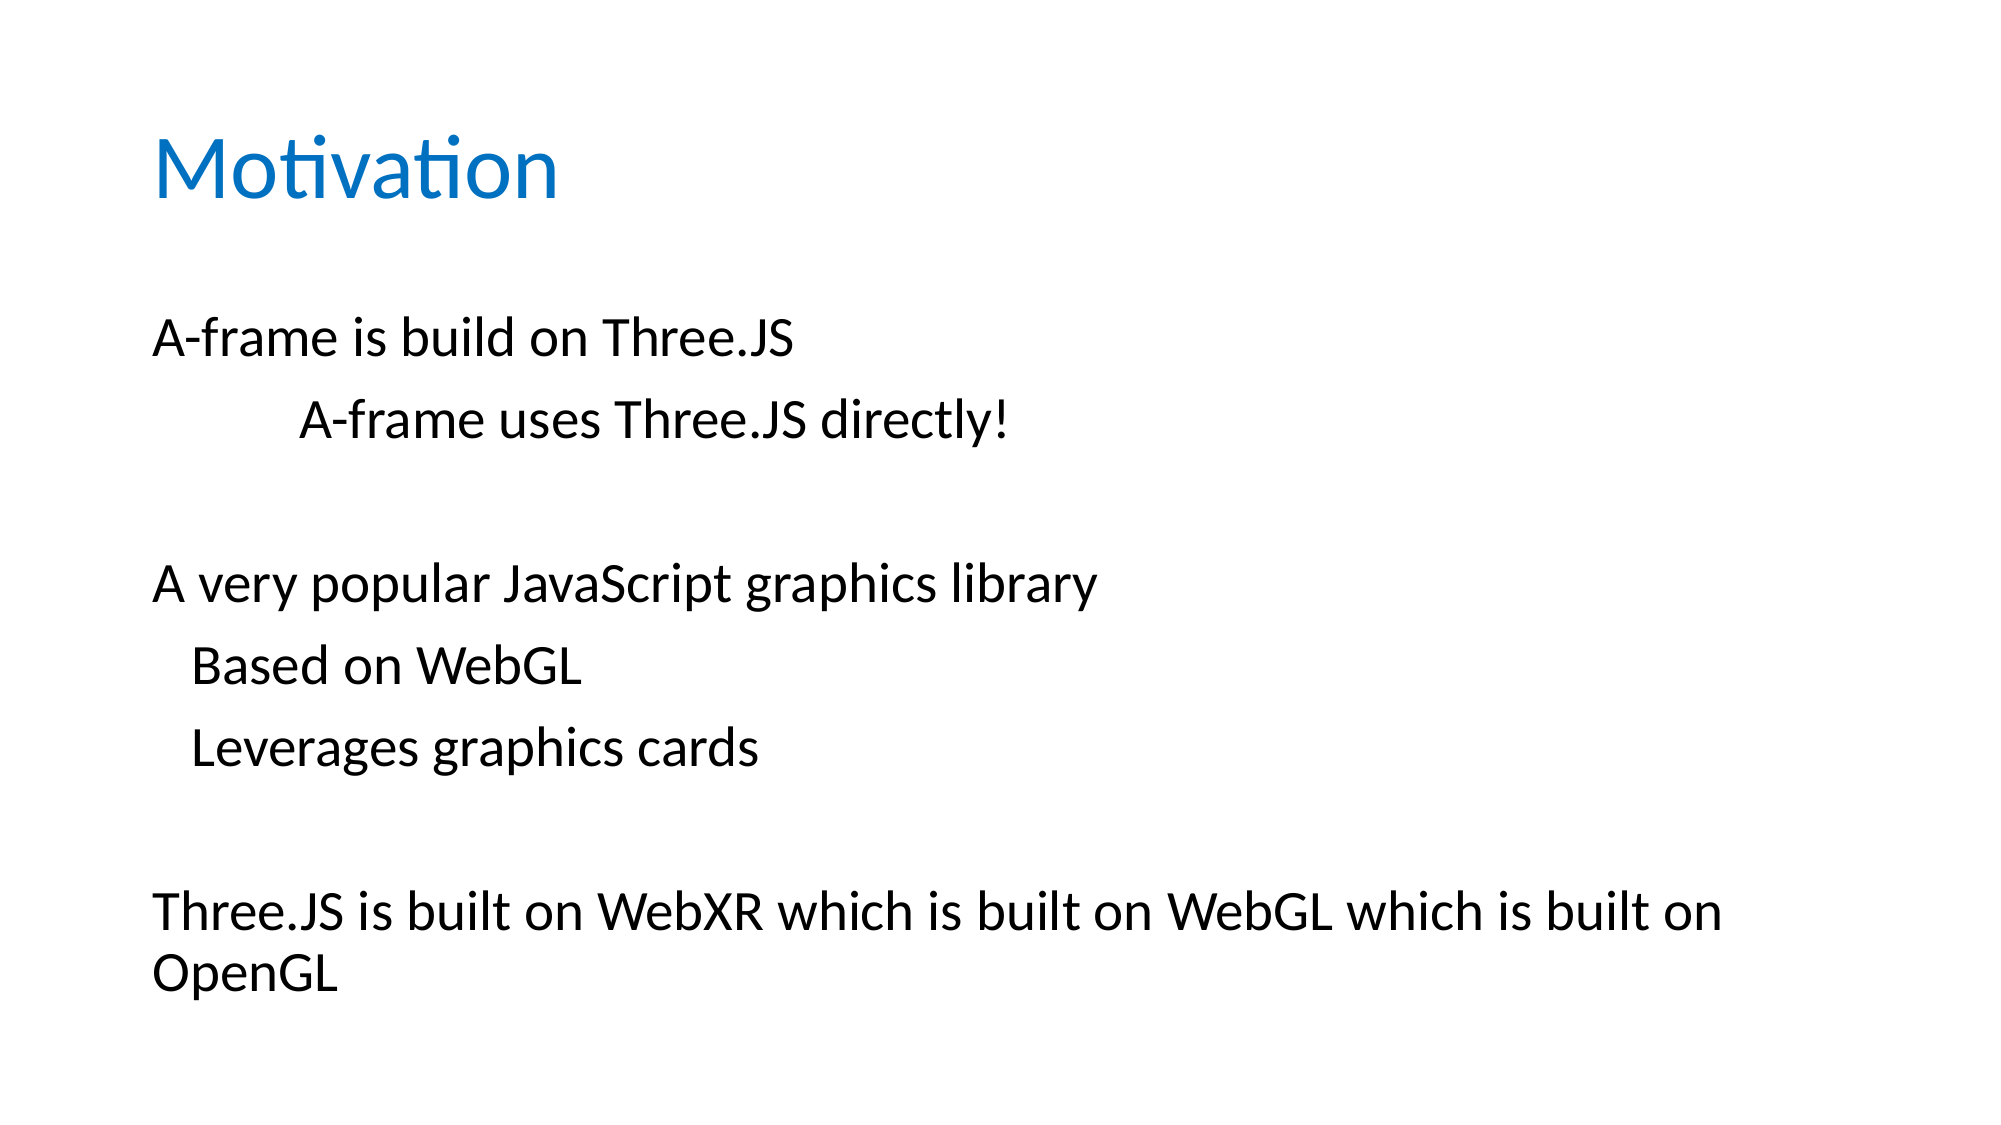

# Motivation
A-frame is build on Three.JS
	A-frame uses Three.JS directly!

A very popular JavaScript graphics library
   Based on WebGL
   Leverages graphics cards

Three.JS is built on WebXR which is built on WebGL which is built on OpenGL